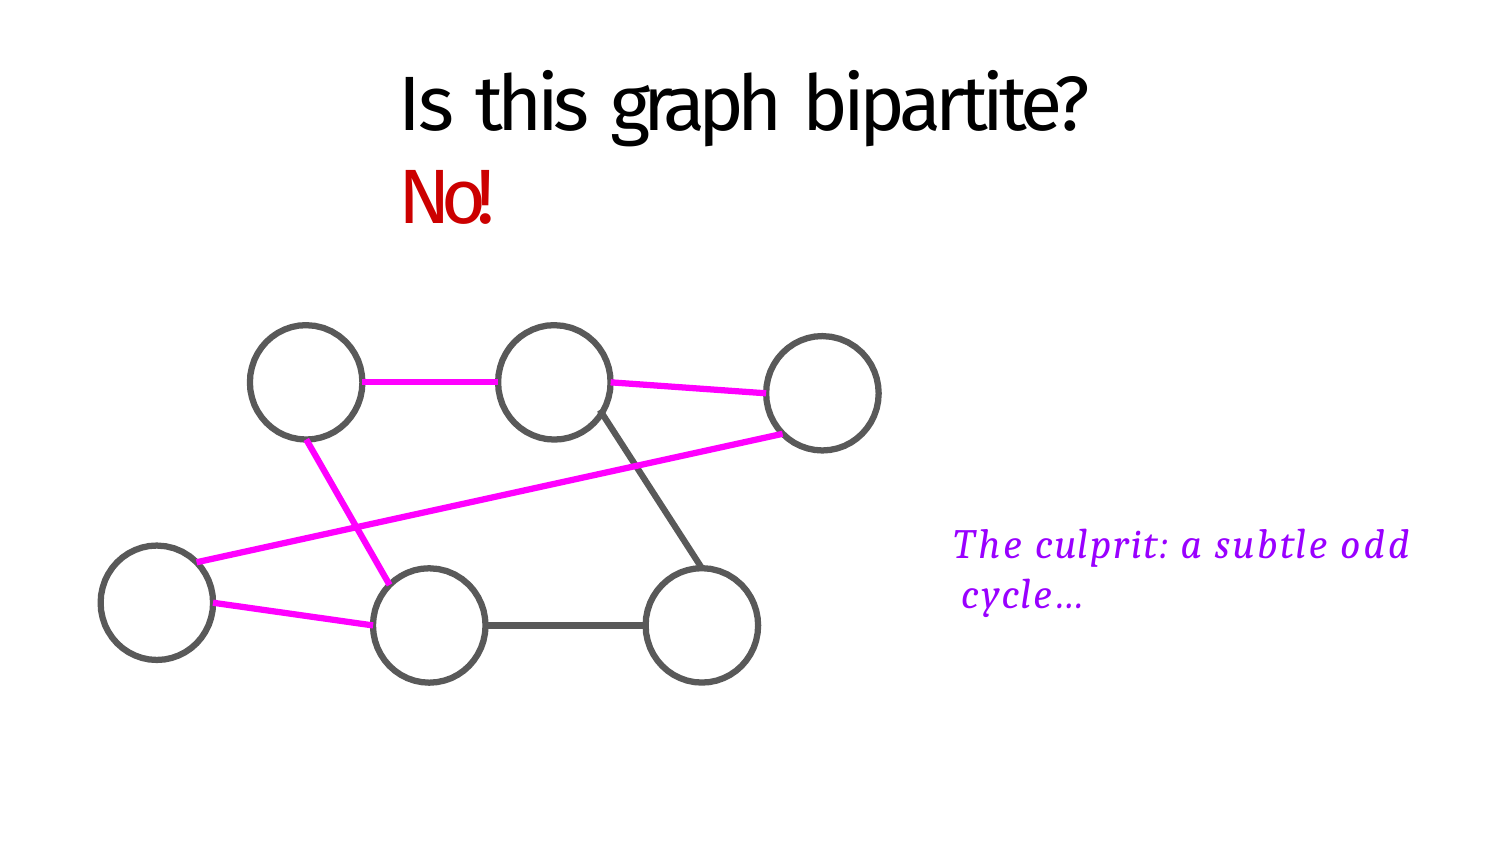

# Is this graph bipartite? No!

The culprit: a subtle odd  cycle…